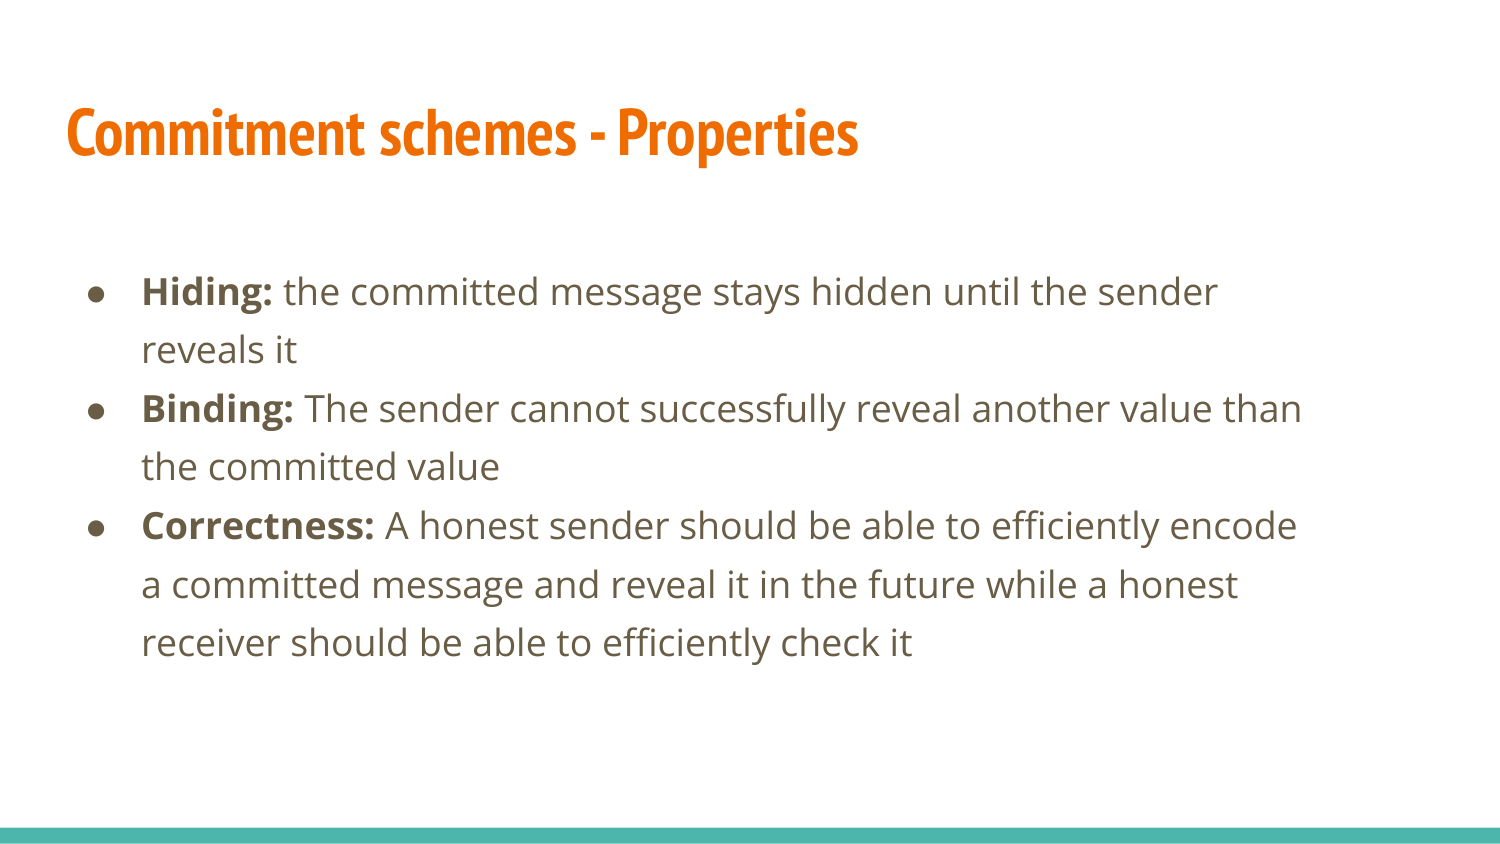

# Commitment schemes - Properties
Hiding: the committed message stays hidden until the sender reveals it
Binding: The sender cannot successfully reveal another value than the committed value
Correctness: A honest sender should be able to efficiently encode a committed message and reveal it in the future while a honest receiver should be able to efficiently check it